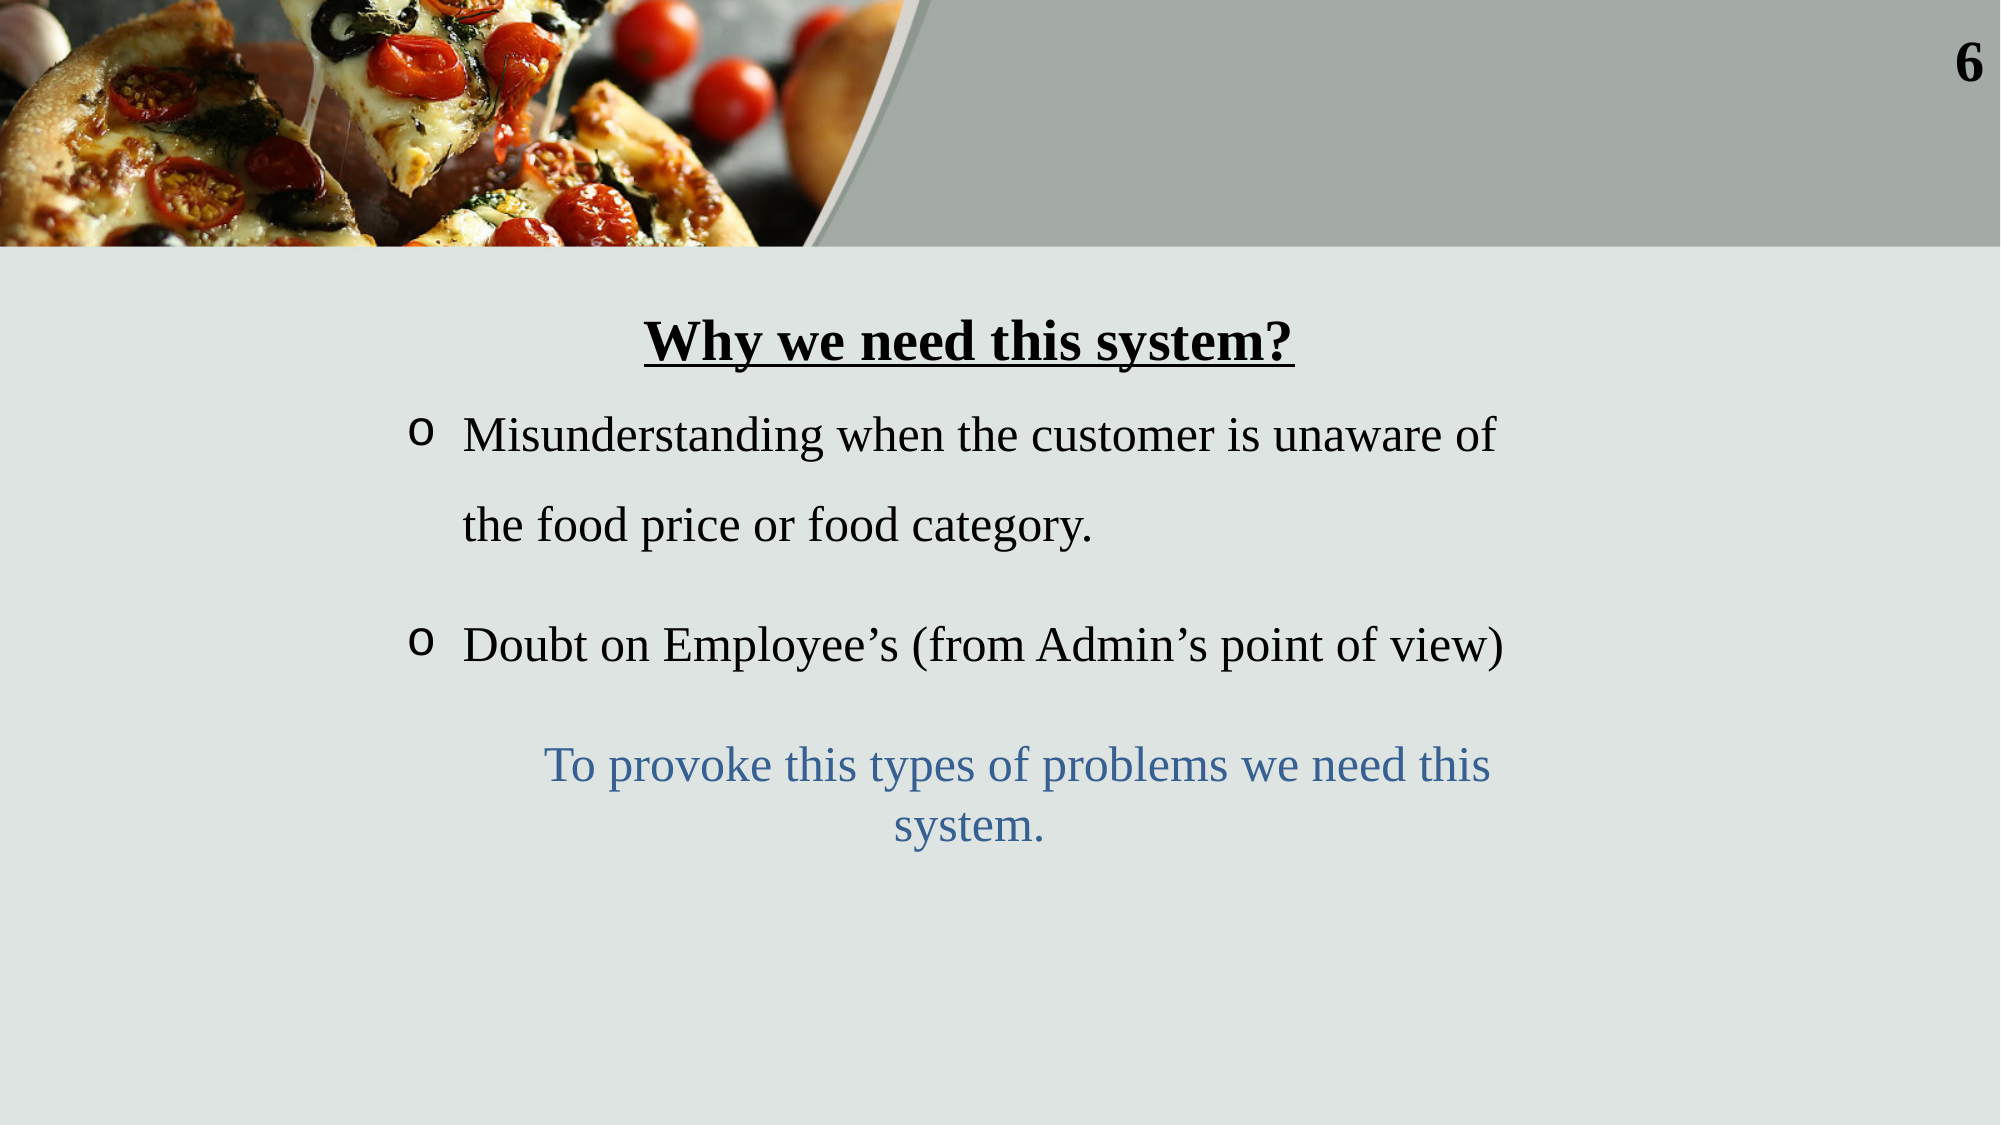

6
Why we need this system?
Misunderstanding when the customer is unaware of the food price or food category.

Doubt on Employee’s (from Admin’s point of view)

           To provoke this types of problems we need this
                                       system.